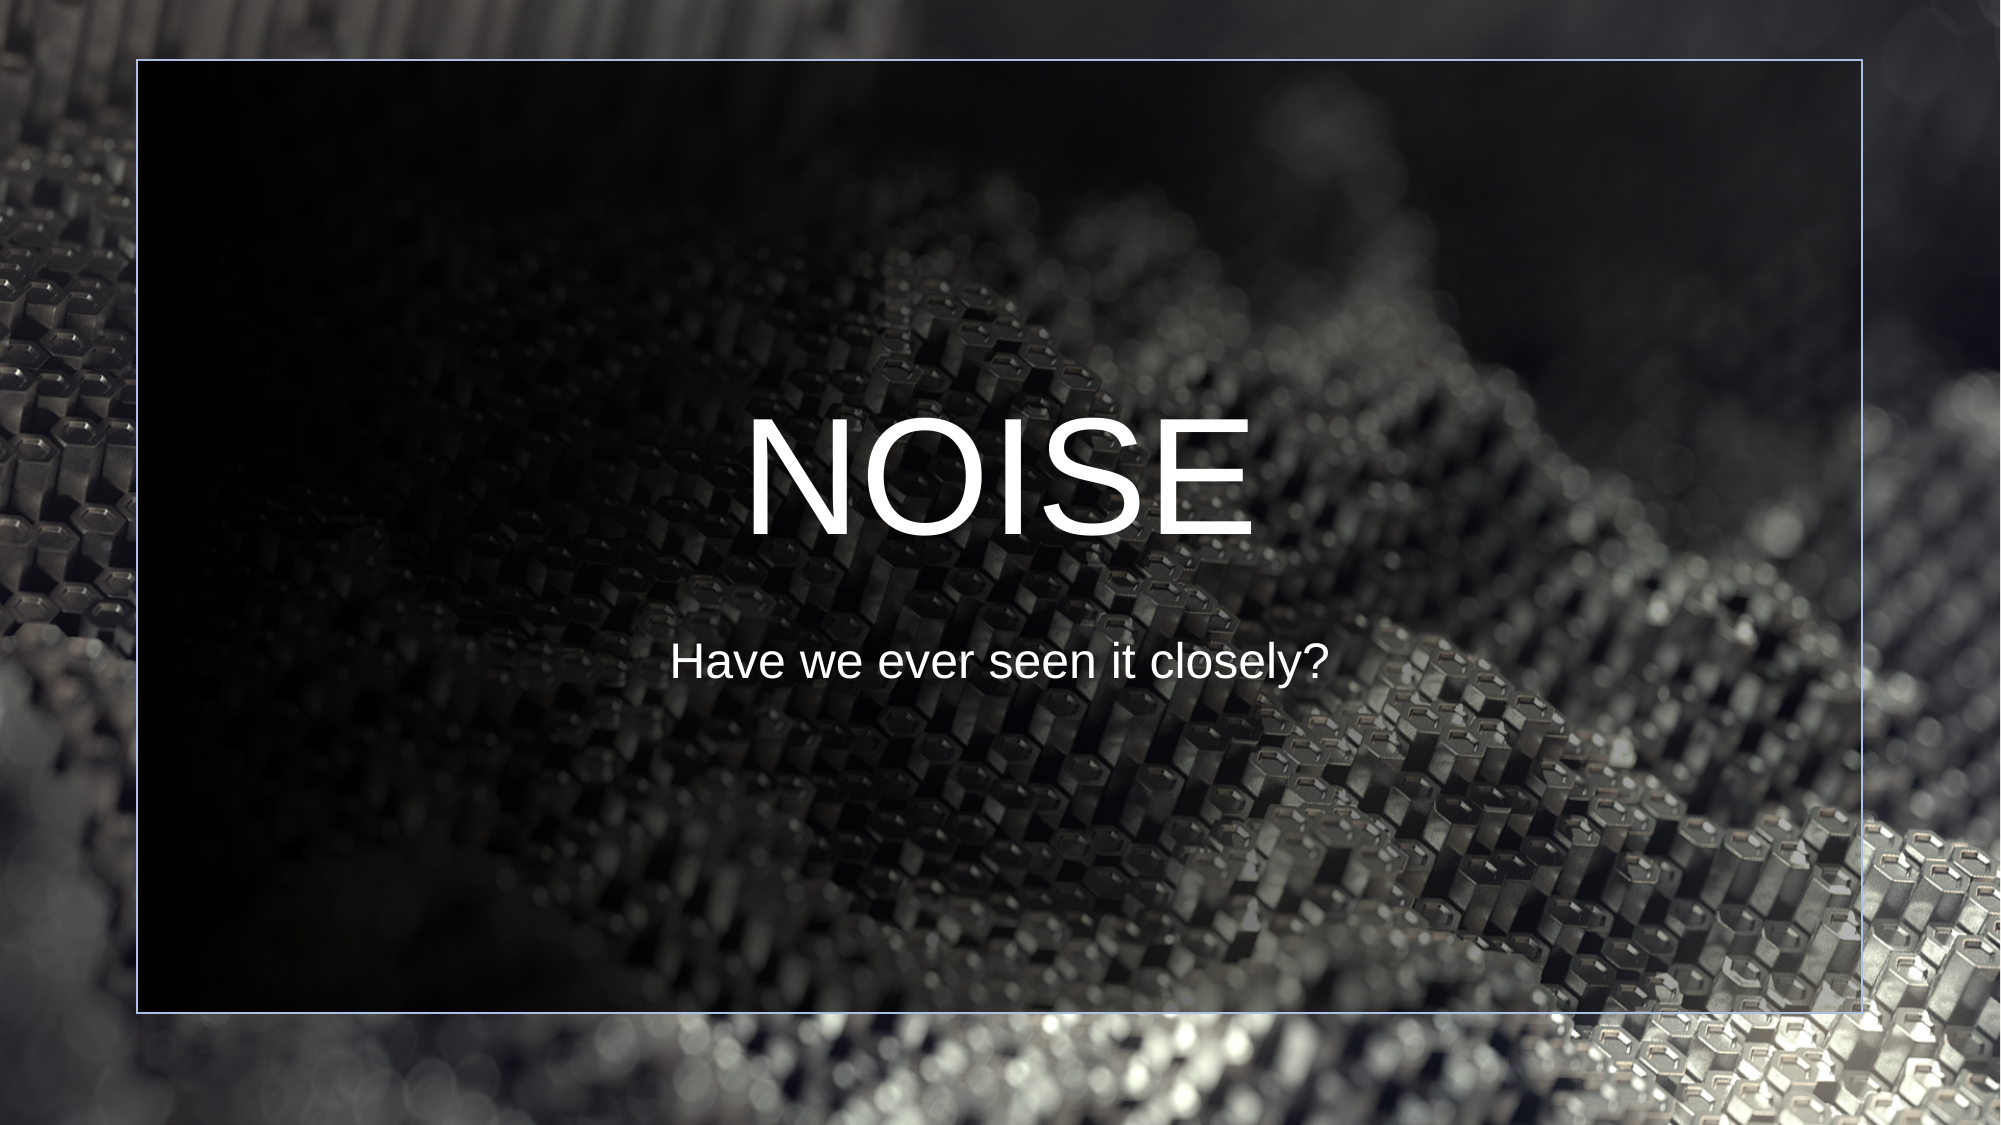

# NOISE
Have we ever seen it closely?